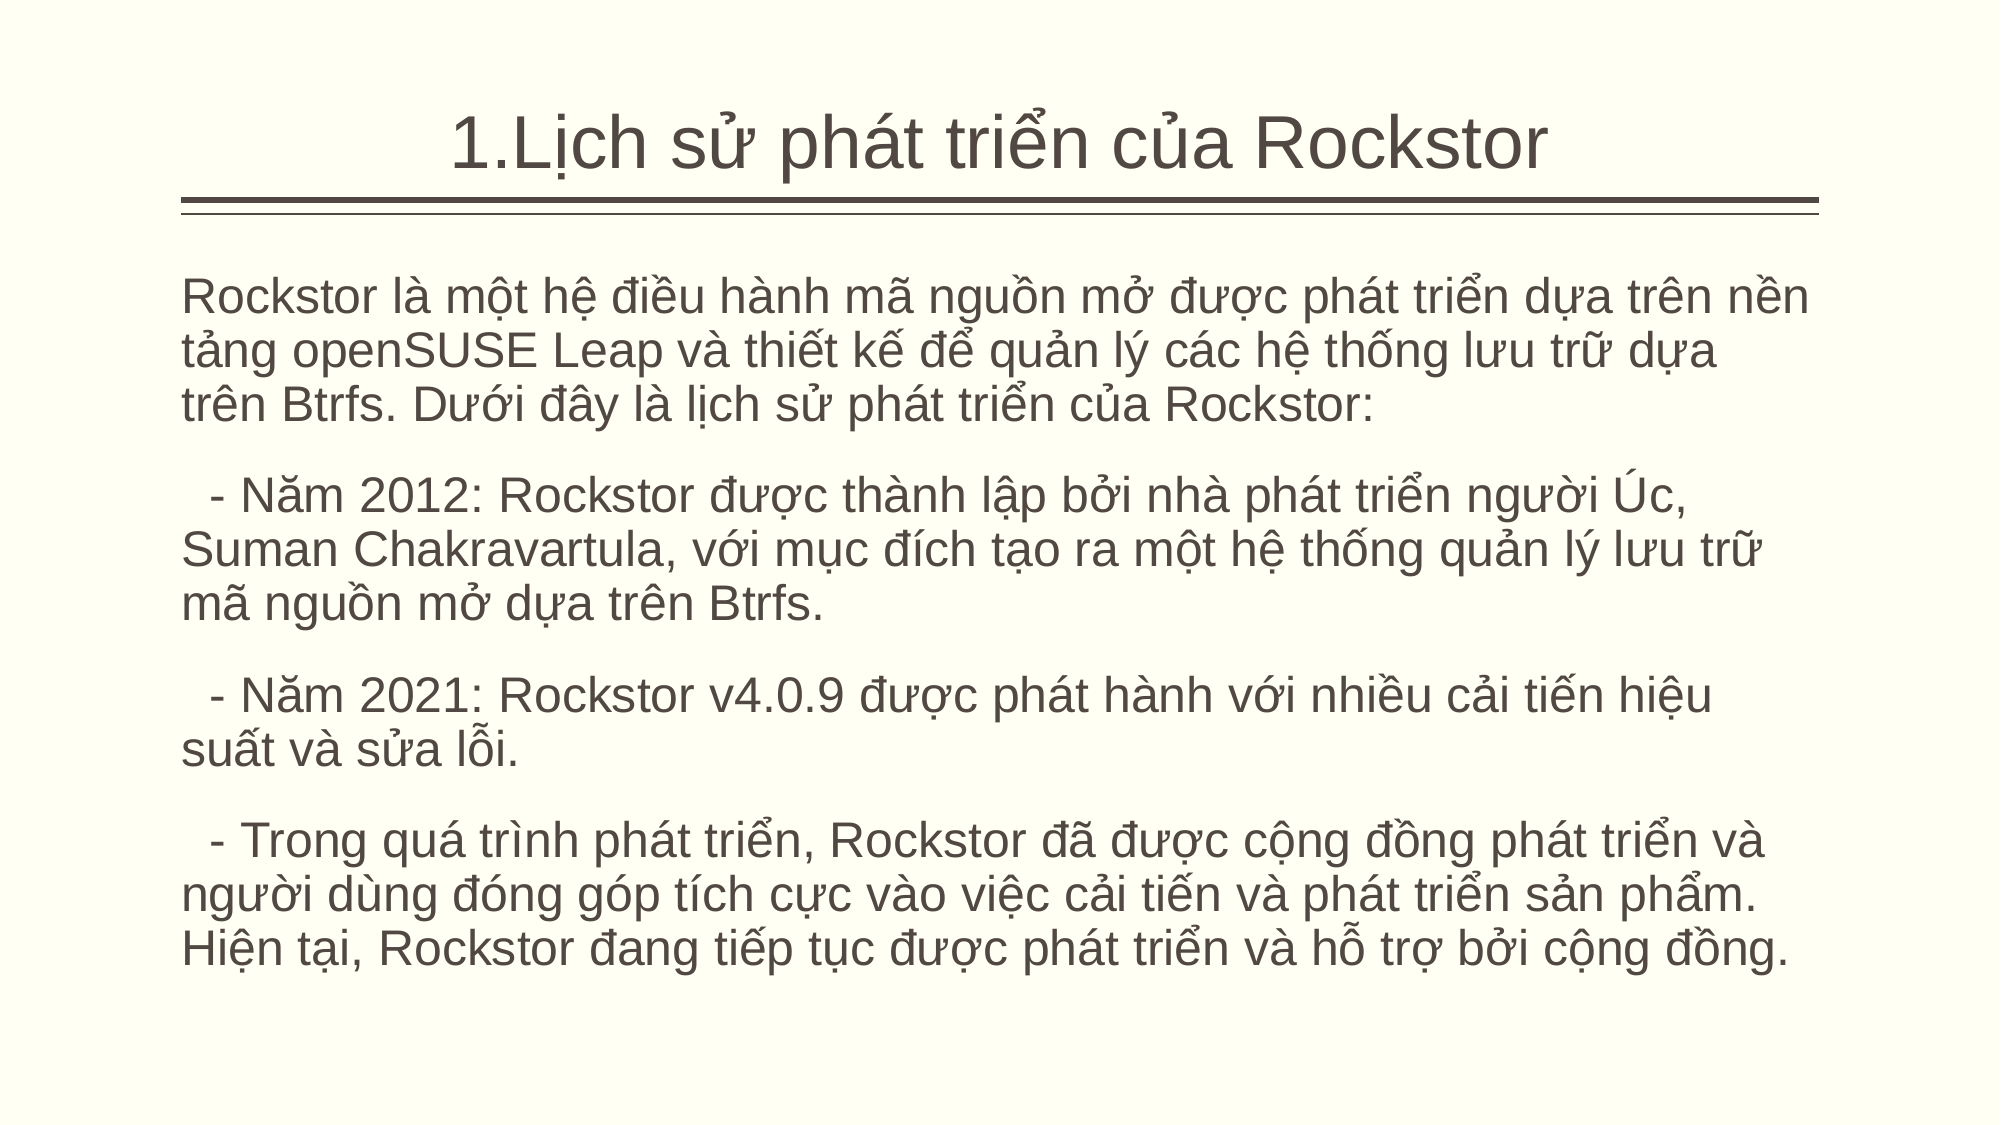

# 1.Lịch sử phát triển của Rockstor
Rockstor là một hệ điều hành mã nguồn mở được phát triển dựa trên nền tảng openSUSE Leap và thiết kế để quản lý các hệ thống lưu trữ dựa trên Btrfs. Dưới đây là lịch sử phát triển của Rockstor:
  - Năm 2012: Rockstor được thành lập bởi nhà phát triển người Úc, Suman Chakravartula, với mục đích tạo ra một hệ thống quản lý lưu trữ mã nguồn mở dựa trên Btrfs.
  - Năm 2021: Rockstor v4.0.9 được phát hành với nhiều cải tiến hiệu suất và sửa lỗi.
  - Trong quá trình phát triển, Rockstor đã được cộng đồng phát triển và người dùng đóng góp tích cực vào việc cải tiến và phát triển sản phẩm. Hiện tại, Rockstor đang tiếp tục được phát triển và hỗ trợ bởi cộng đồng.